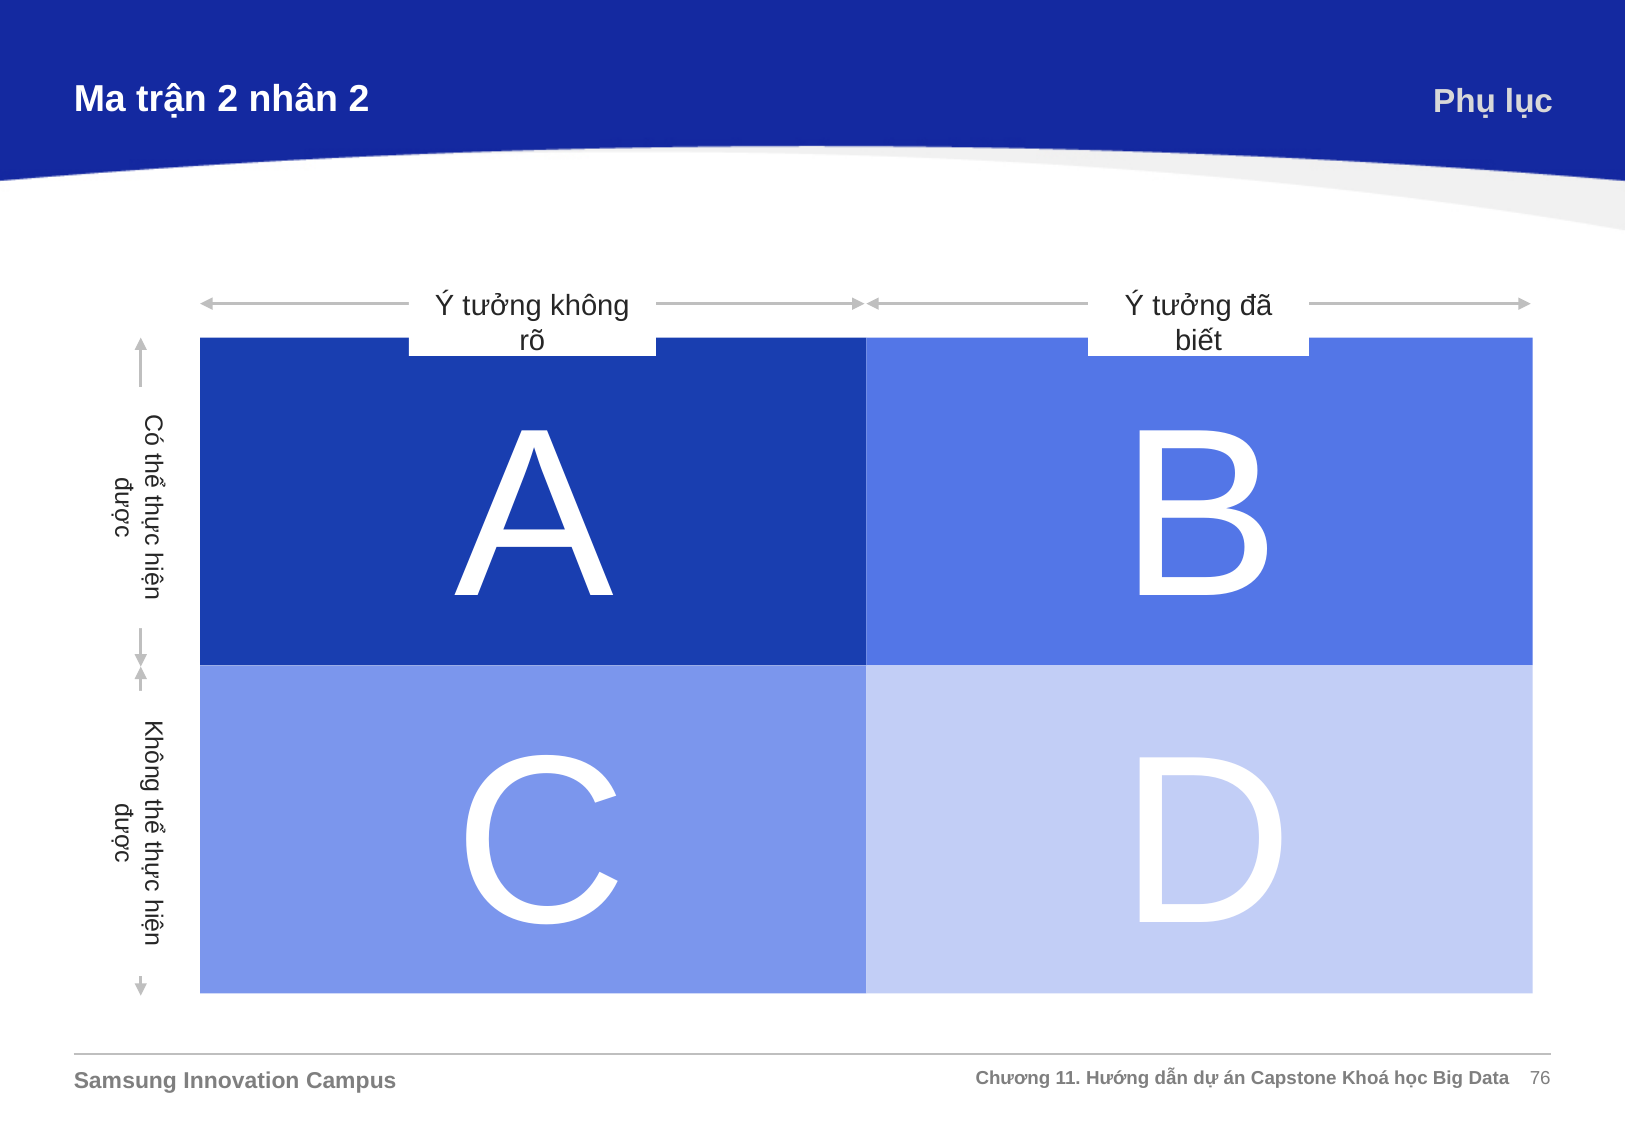

Ma trận 2 nhân 2
Phụ lục
Ý tưởng không rõ
Ý tưởng đã biết
Có thể thực hiện được

A
B

Không thể thực hiện được
C
D